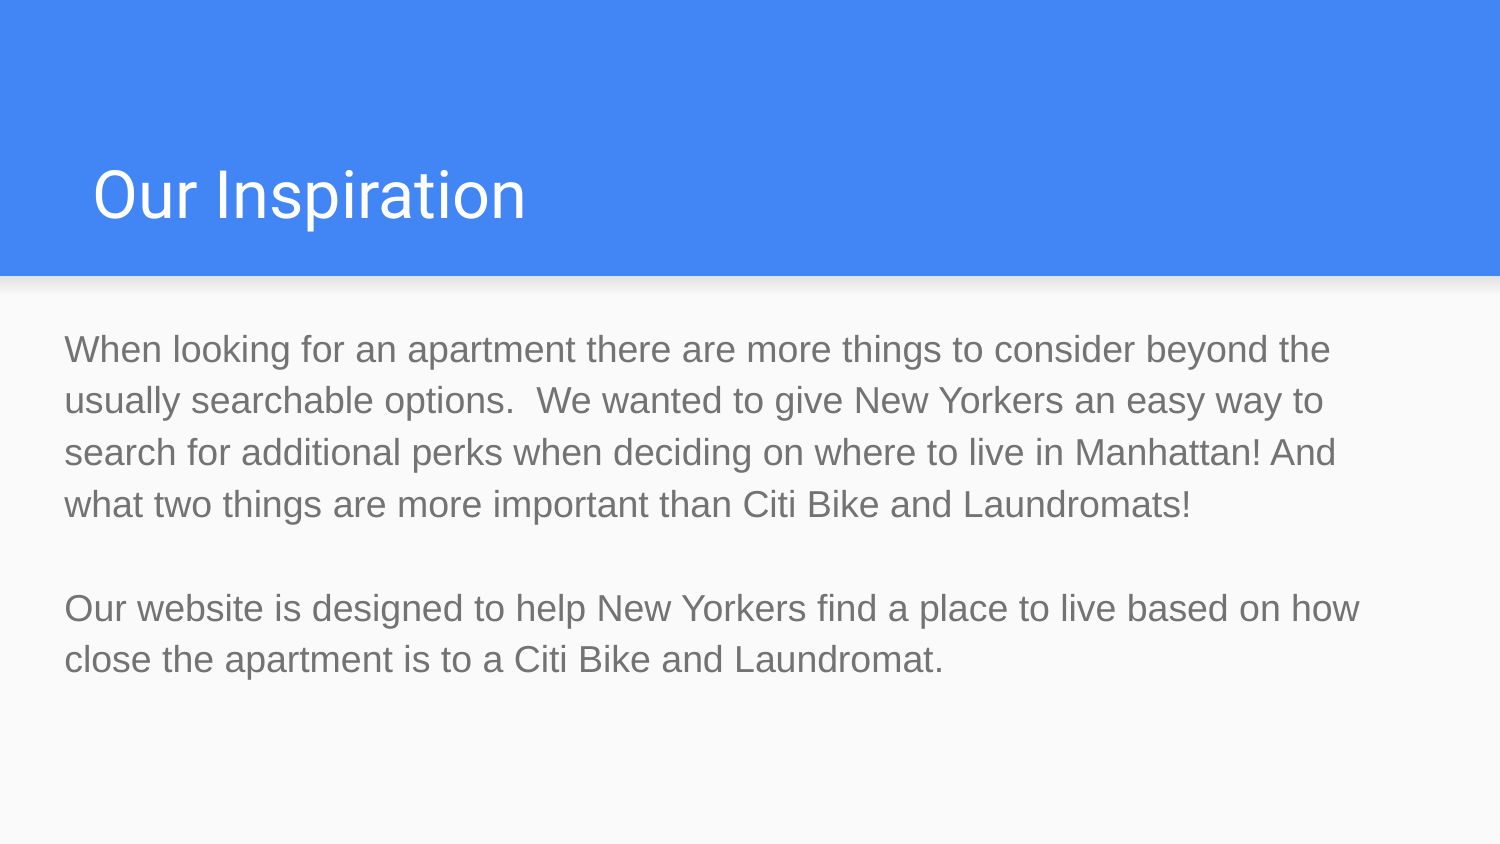

# Our Inspiration
When looking for an apartment there are more things to consider beyond the usually searchable options.  We wanted to give New Yorkers an easy way to search for additional perks when deciding on where to live in Manhattan! And what two things are more important than Citi Bike and Laundromats!

Our website is designed to help New Yorkers find a place to live based on how close the apartment is to a Citi Bike and Laundromat.